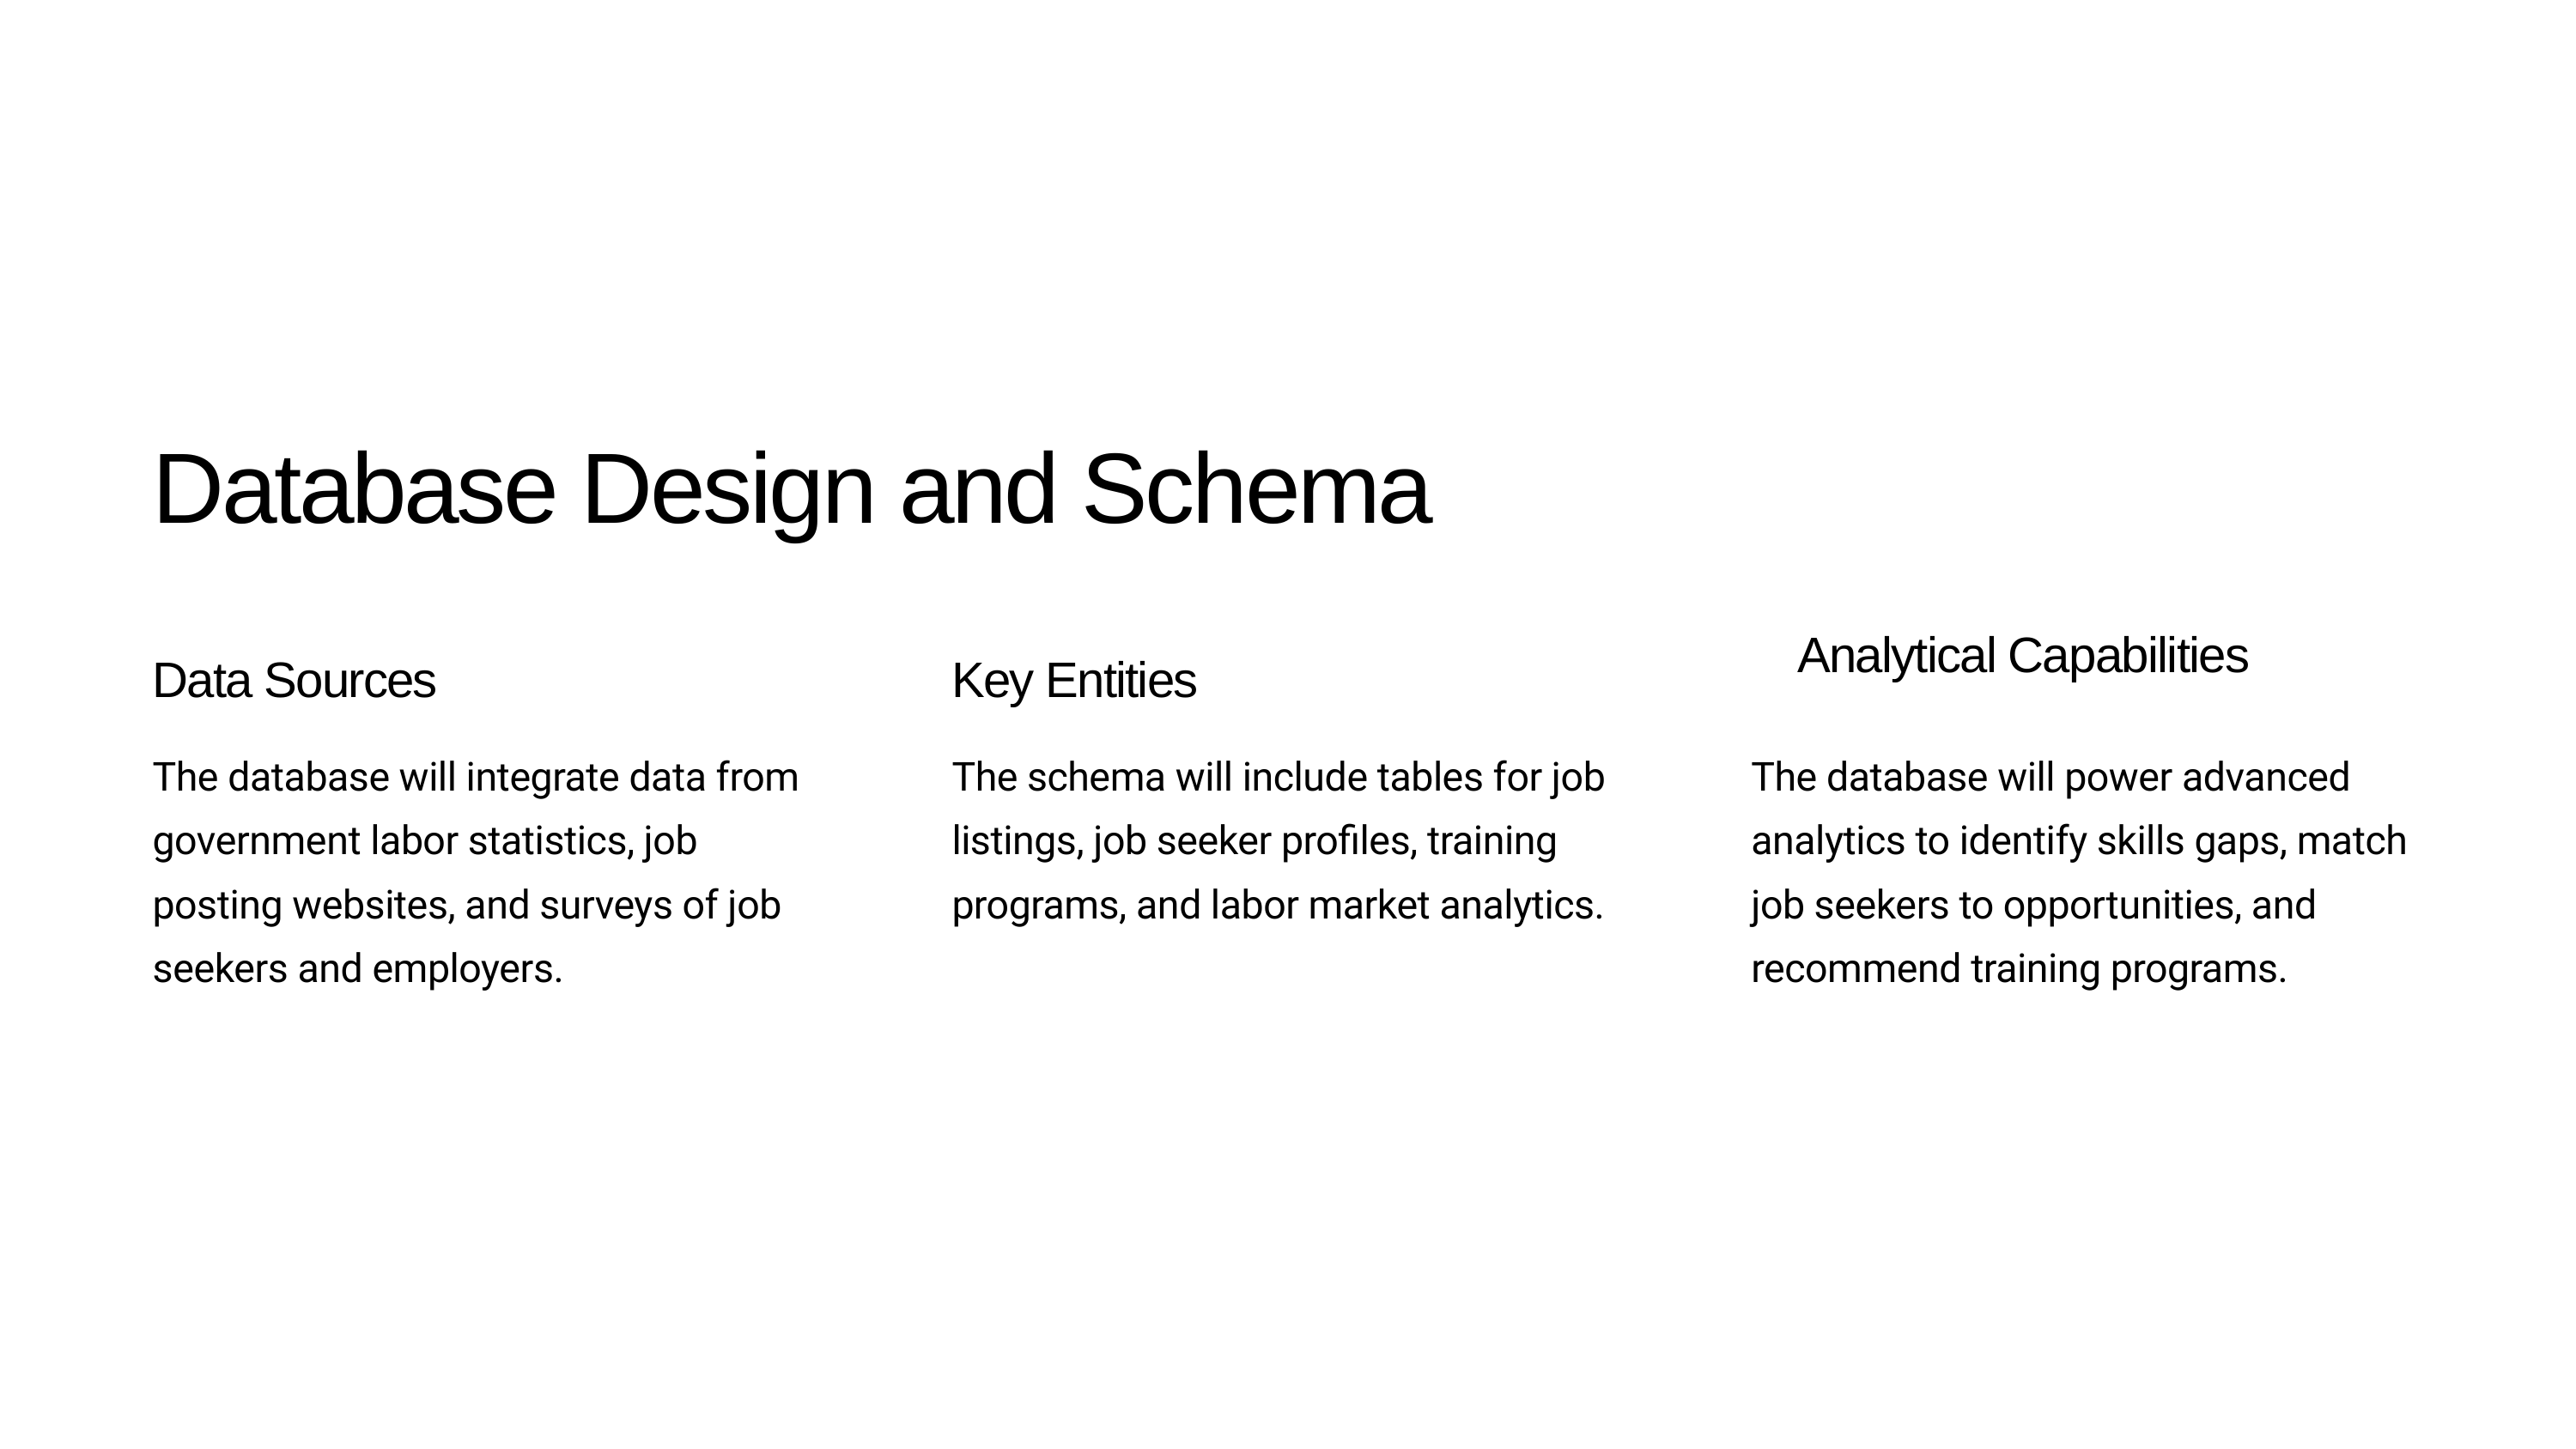

Database Design and Schema
Analytical Capabilities
Data Sources
Key Entities
The database will integrate data from government labor statistics, job posting websites, and surveys of job seekers and employers.
The schema will include tables for job listings, job seeker profiles, training programs, and labor market analytics.
The database will power advanced analytics to identify skills gaps, match job seekers to opportunities, and recommend training programs.